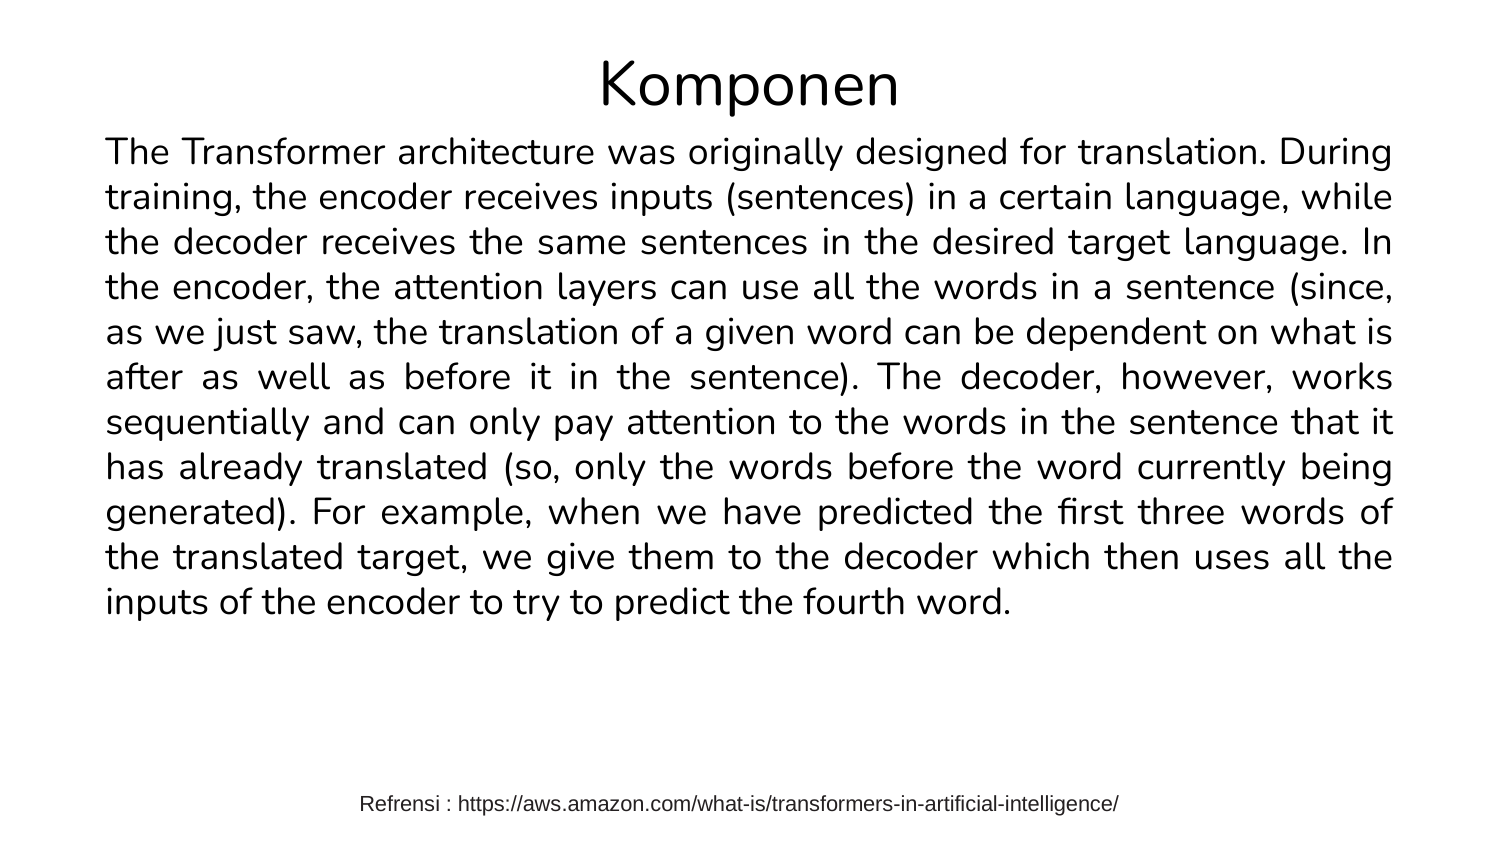

# Komponen
The Transformer architecture was originally designed for translation. During training, the encoder receives inputs (sentences) in a certain language, while the decoder receives the same sentences in the desired target language. In the encoder, the attention layers can use all the words in a sentence (since, as we just saw, the translation of a given word can be dependent on what is after as well as before it in the sentence). The decoder, however, works sequentially and can only pay attention to the words in the sentence that it has already translated (so, only the words before the word currently being generated). For example, when we have predicted the first three words of the translated target, we give them to the decoder which then uses all the inputs of the encoder to try to predict the fourth word.
Refrensi : https://aws.amazon.com/what-is/transformers-in-artificial-intelligence/